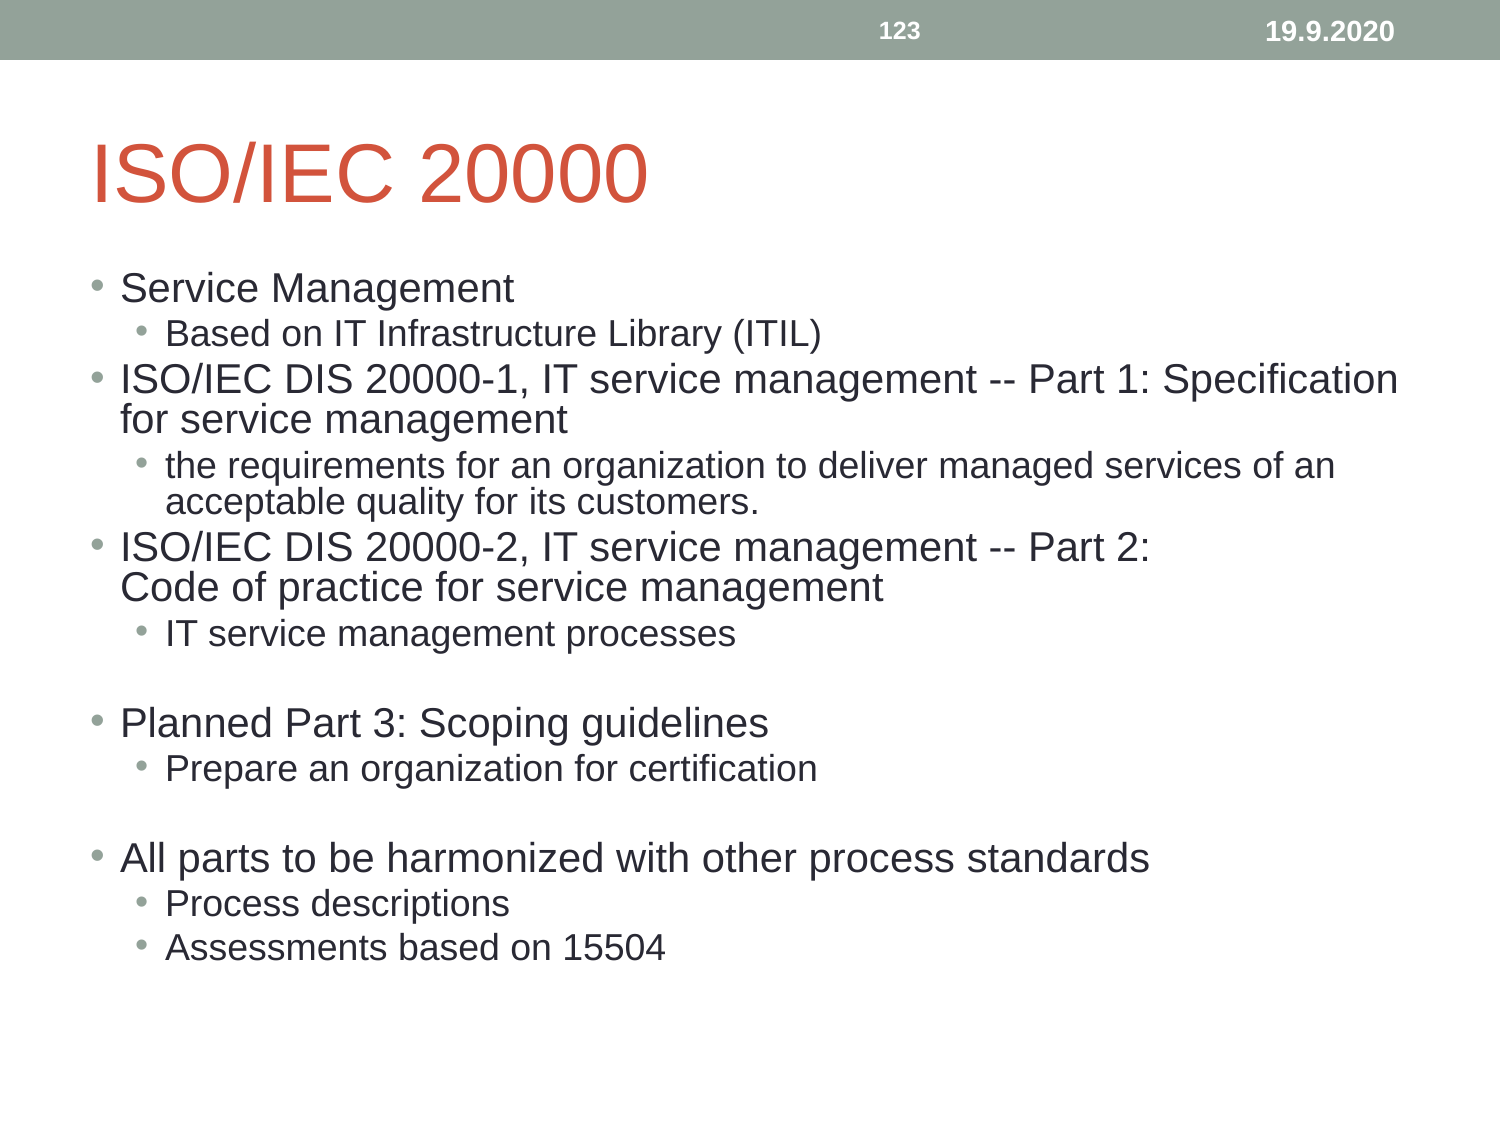

123
19.9.2020
# ISO/IEC 20000
Service Management
Based on IT Infrastructure Library (ITIL)
ISO/IEC DIS 20000-1, IT service management -- Part 1: Specification for service management
the requirements for an organization to deliver managed services of an acceptable quality for its customers.
ISO/IEC DIS 20000-2, IT service management -- Part 2:
Code of practice for service management
IT service management processes

Planned Part 3: Scoping guidelines
Prepare an organization for certification

All parts to be harmonized with other process standards
Process descriptions
Assessments based on 15504